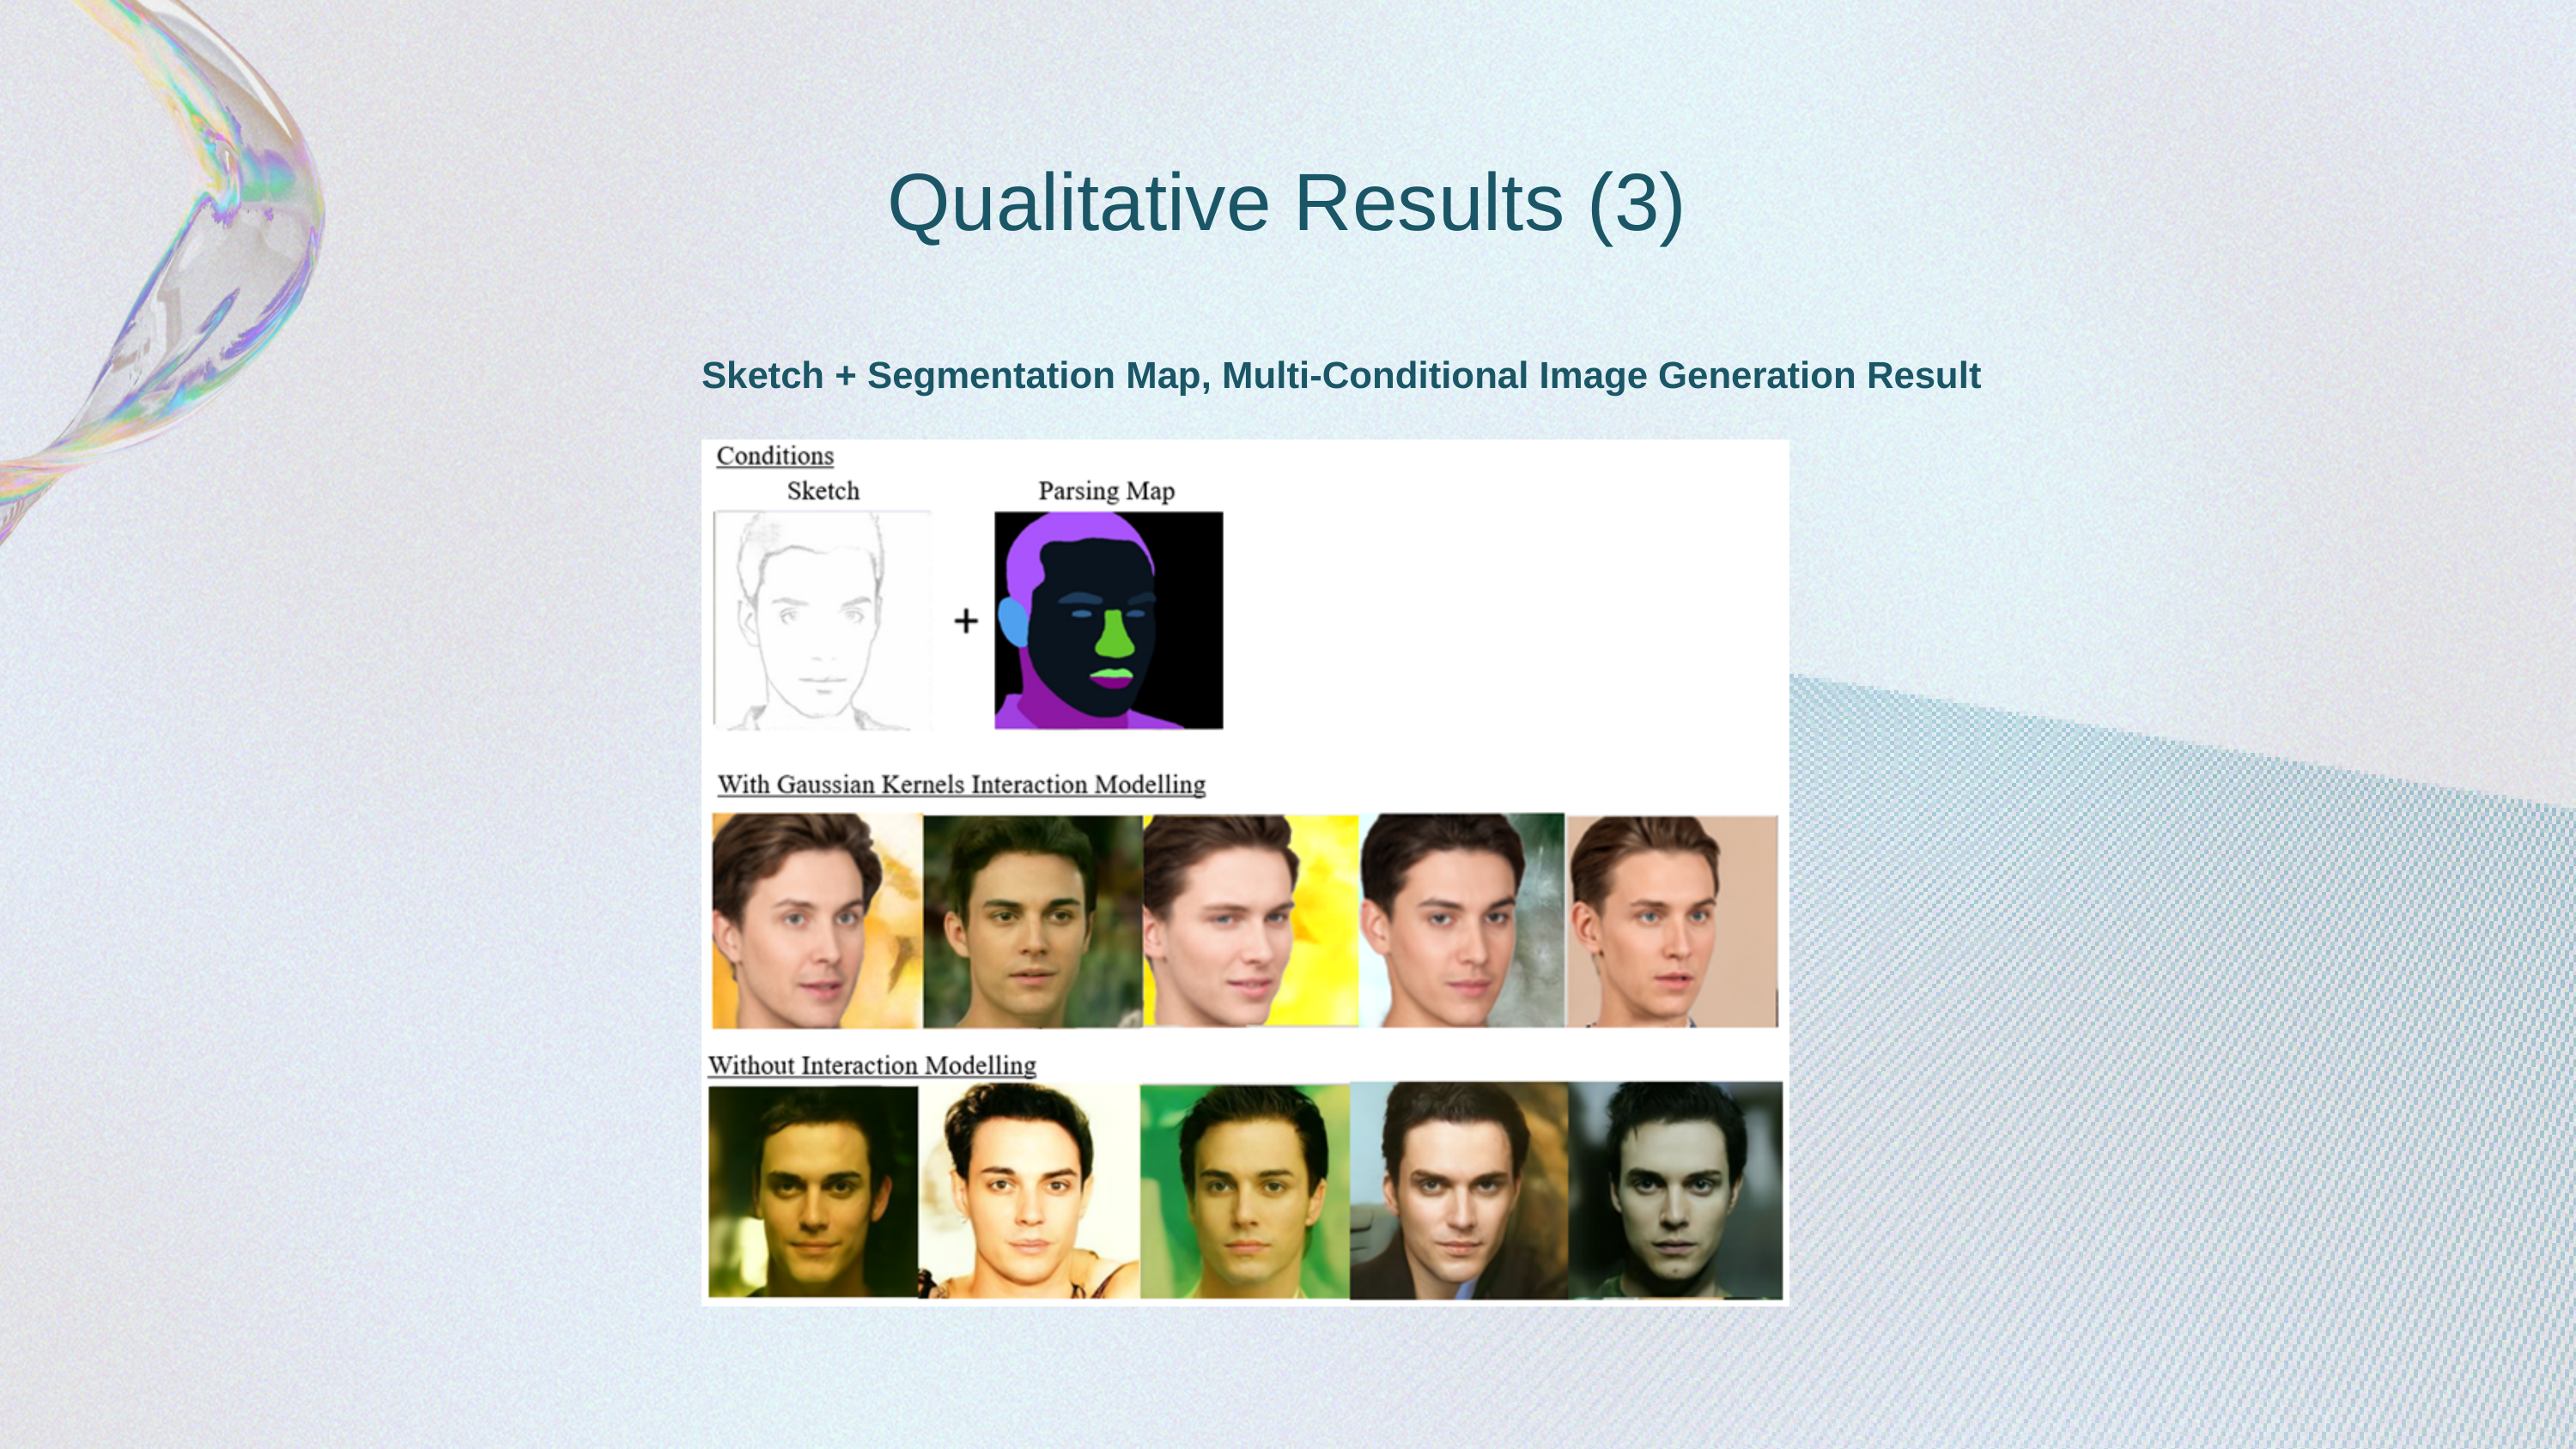

Qualitative Results (3)
Sketch + Segmentation Map, Multi-Conditional Image Generation Result